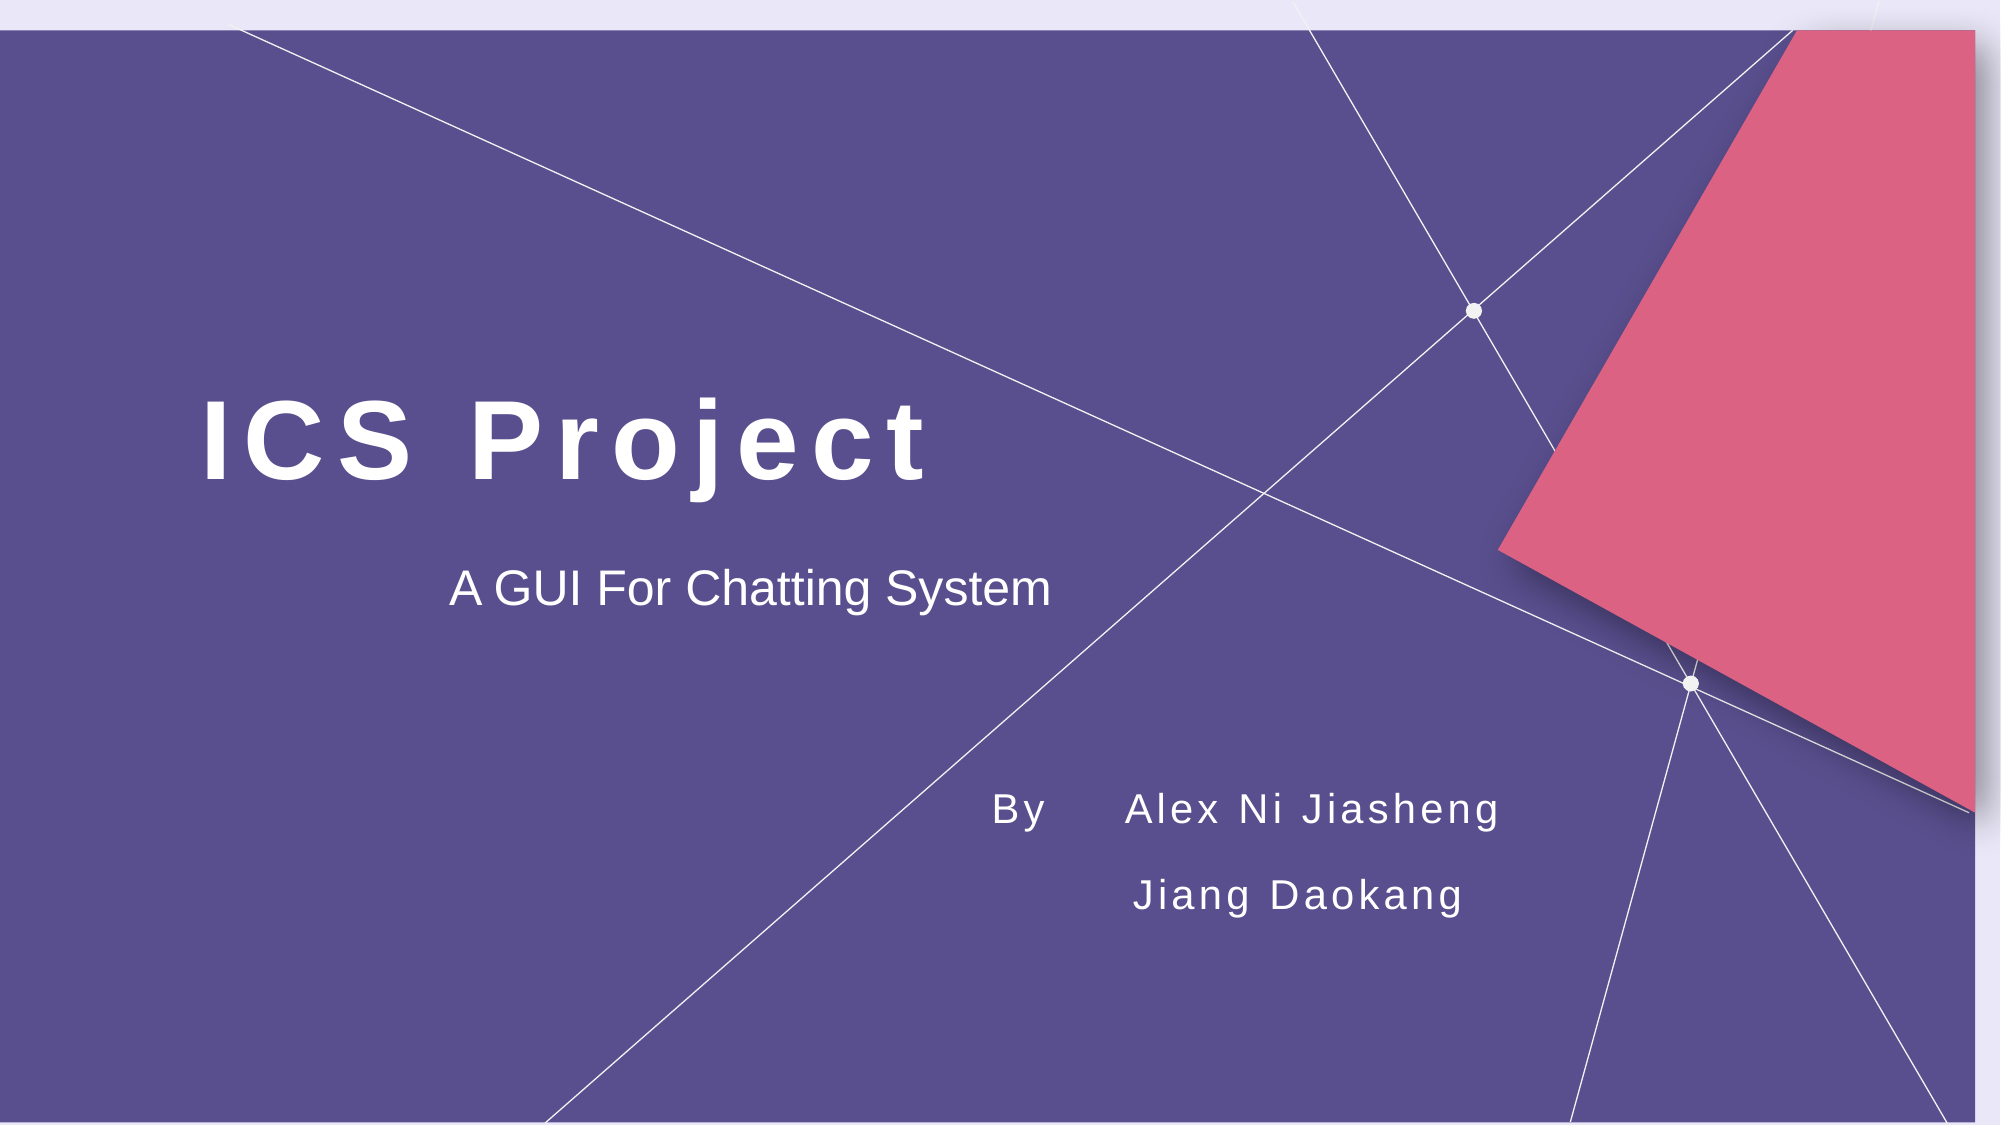

ICS Project
A GUI For Chatting System
By     Alex Ni Jiasheng
         Jiang Daokang